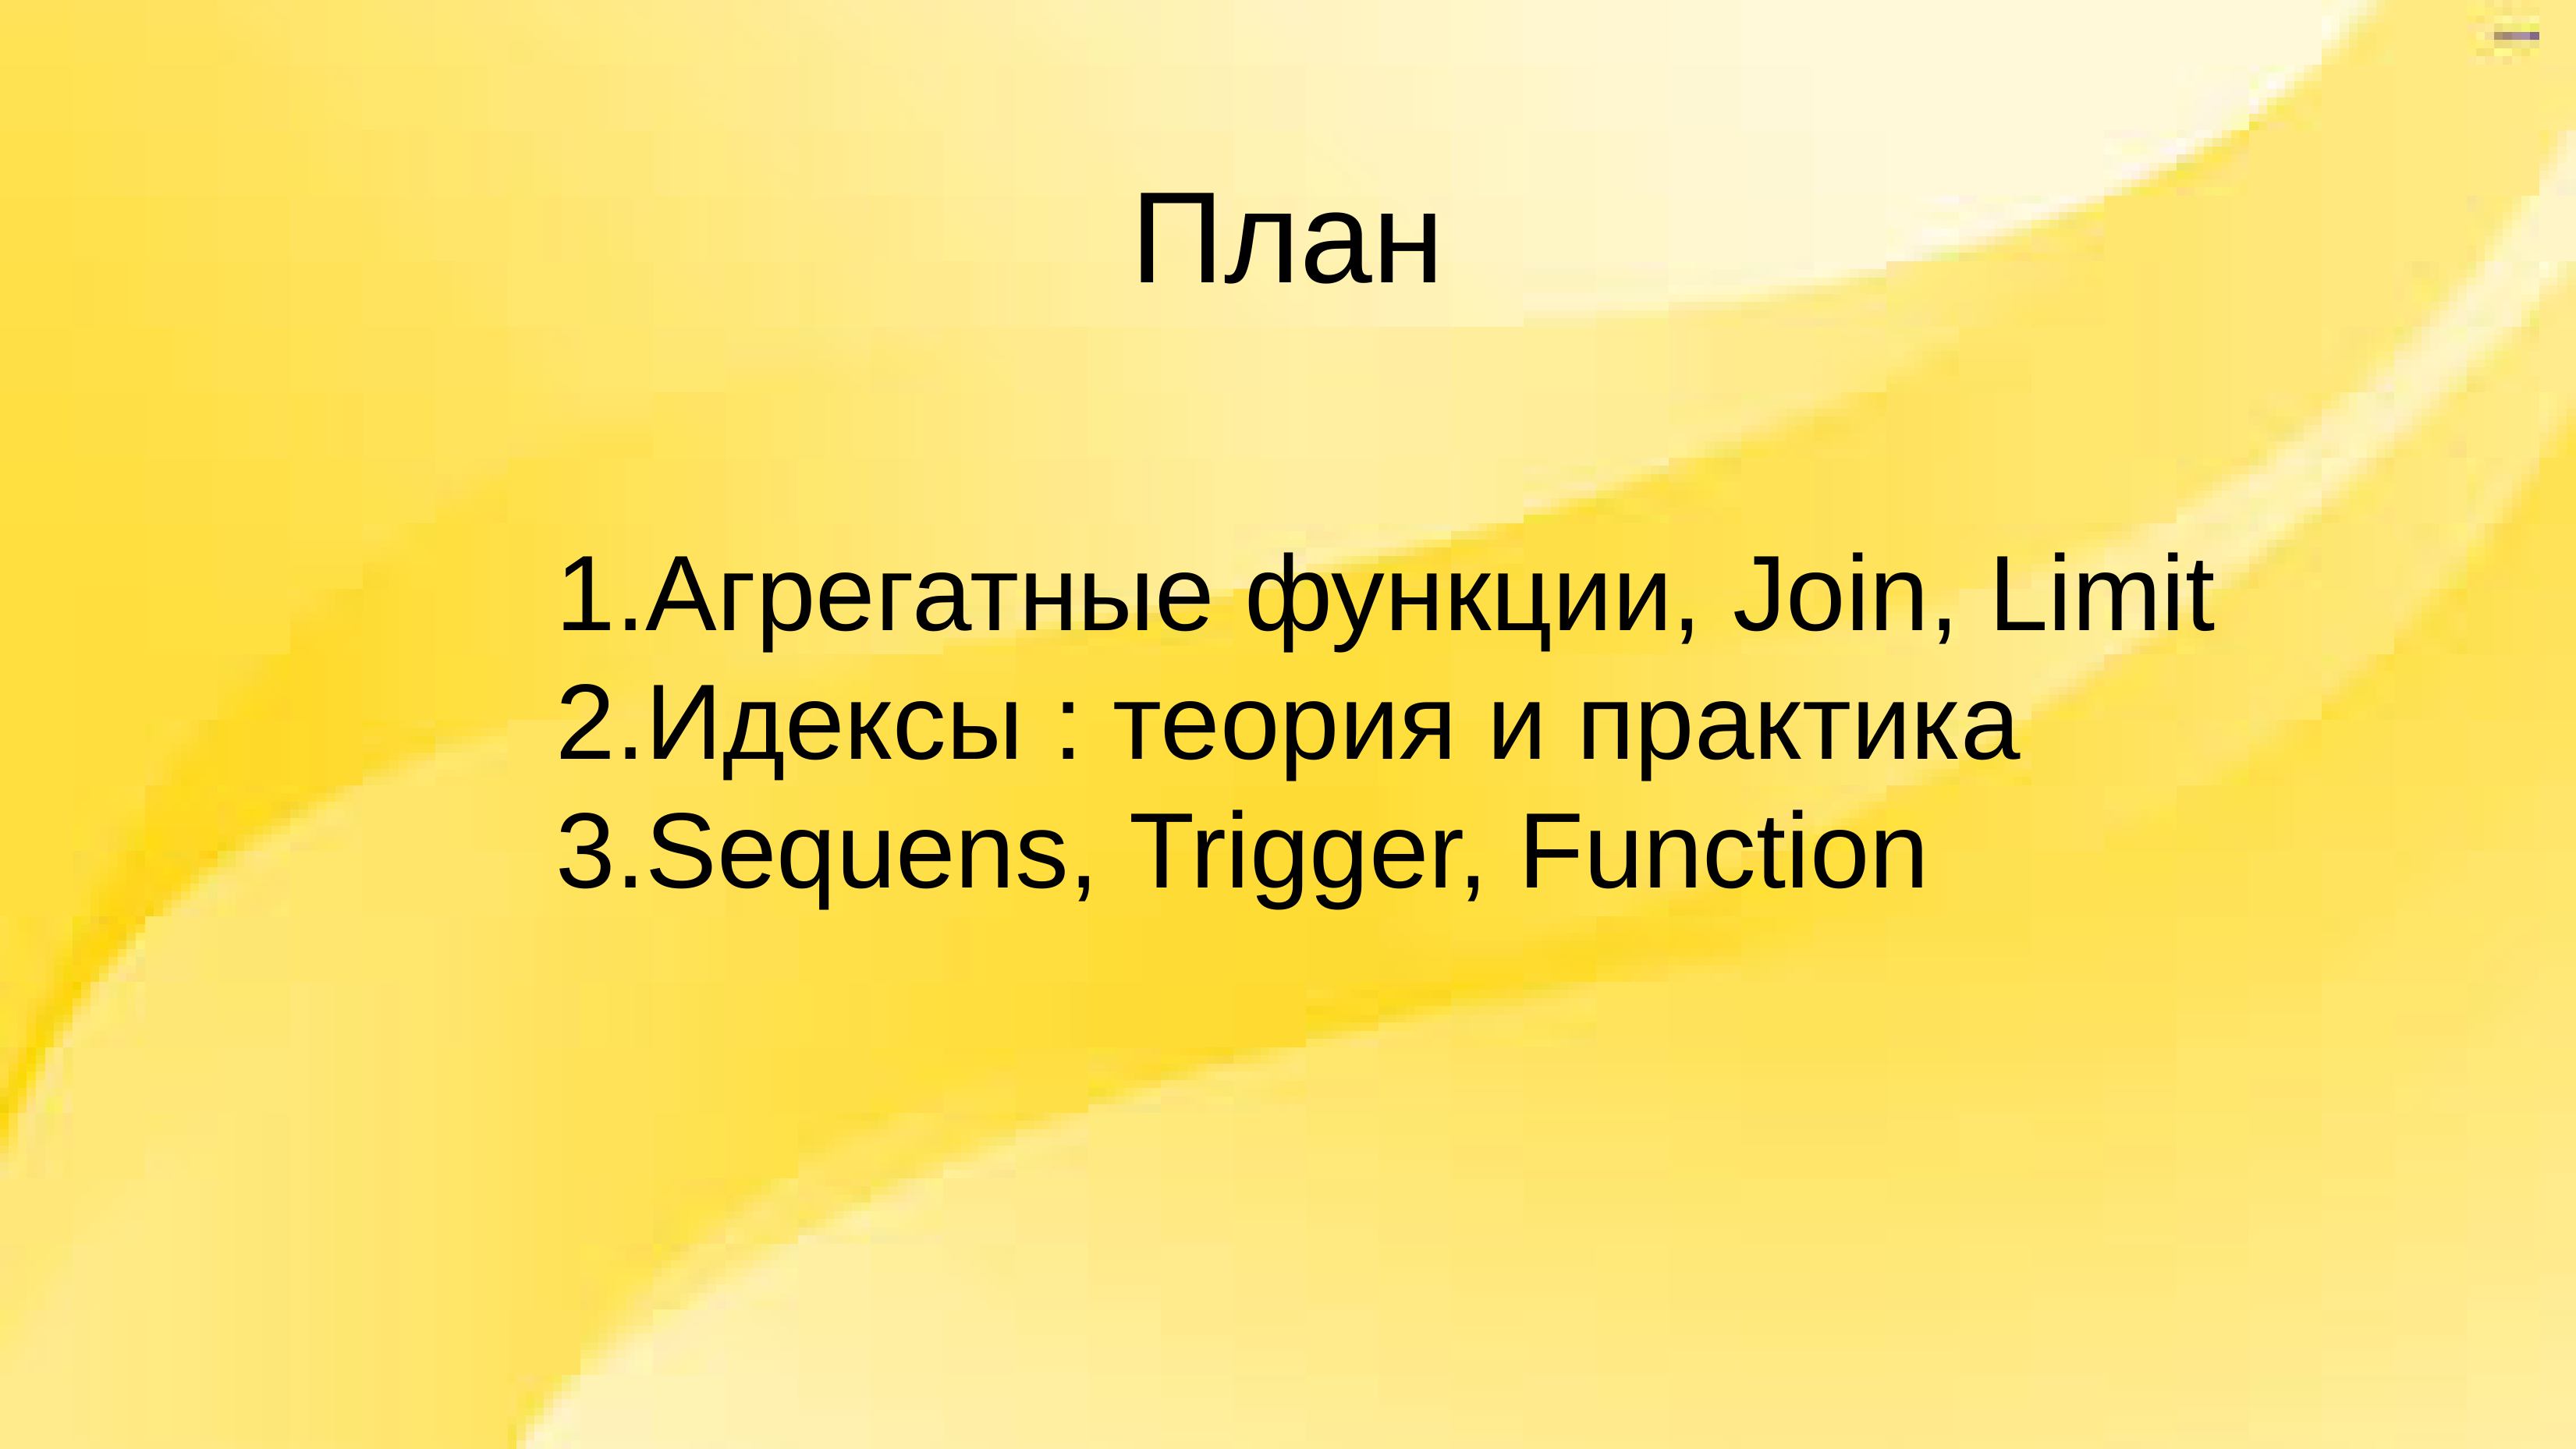

План
Агрегатные функции, Join, Limit
Идексы : теория и практика
Sequens, Trigger, Function